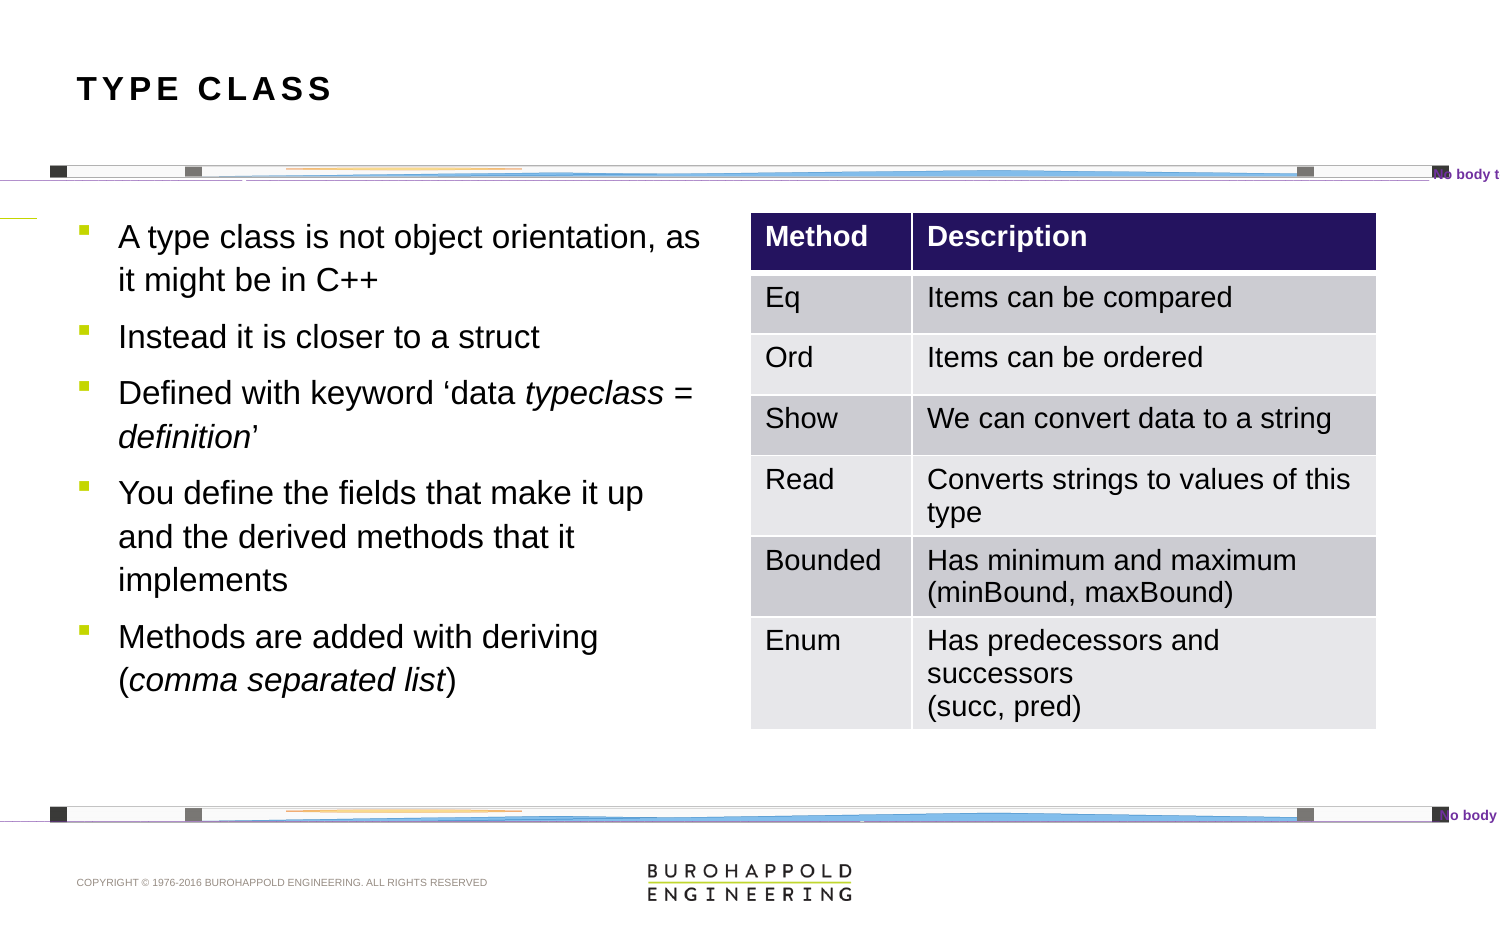

# Type Class

A type class is not object orientation, as it might be in C++
Instead it is closer to a struct
Defined with keyword ‘data typeclass = definition’
You define the fields that make it up and the derived methods that it implements
Methods are added with deriving (comma separated list)

| Method | Description |
| --- | --- |
| Eq | Items can be compared |
| Ord | Items can be ordered |
| Show | We can convert data to a string |
| Read | Converts strings to values of this type |
| Bounded | Has minimum and maximum (minBound, maxBound) |
| Enum | Has predecessors and successors (succ, pred) |